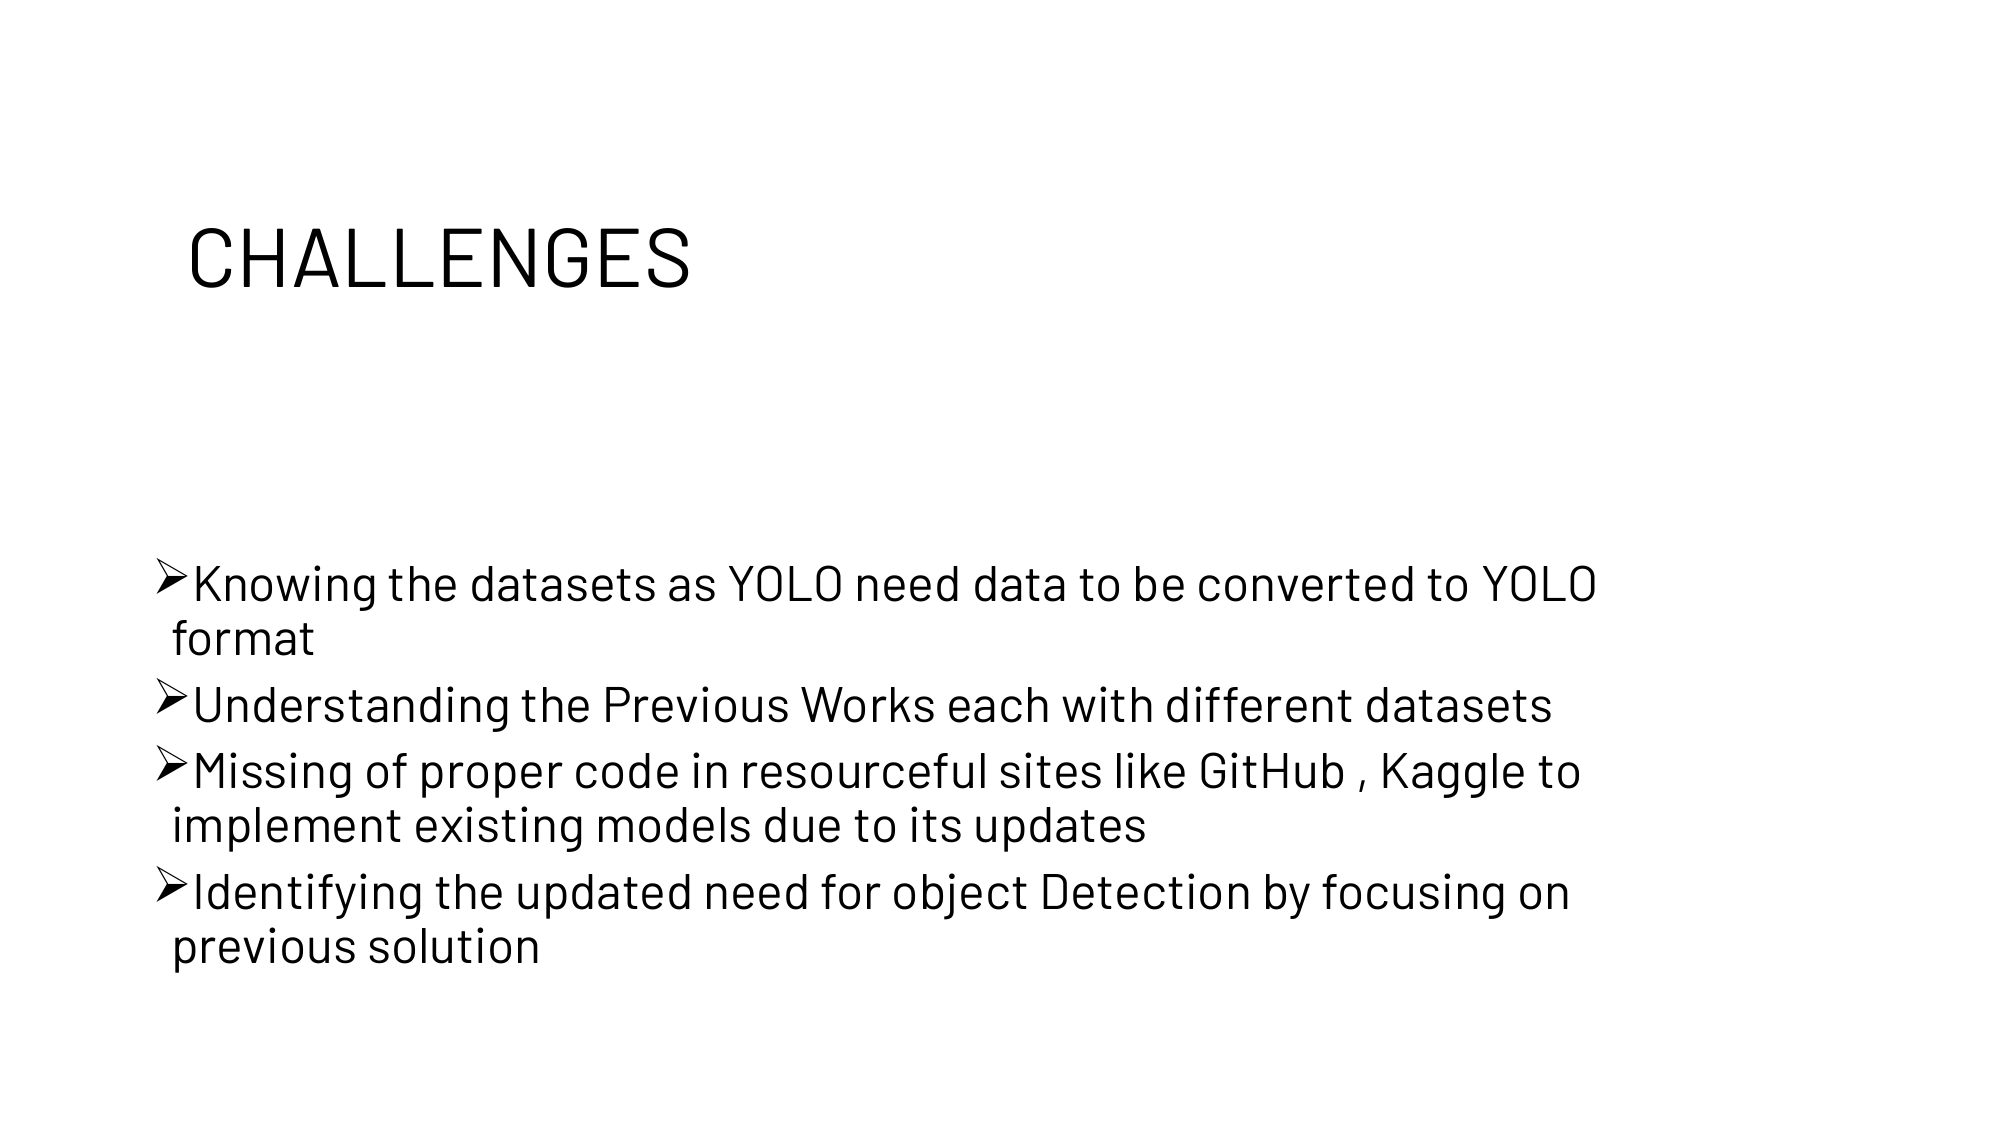

CHALLENGES
Knowing the datasets as YOLO need data to be converted to YOLO format
Understanding the Previous Works each with different datasets
Missing of proper code in resourceful sites like GitHub , Kaggle to implement existing models due to its updates
Identifying the updated need for object Detection by focusing on previous solution